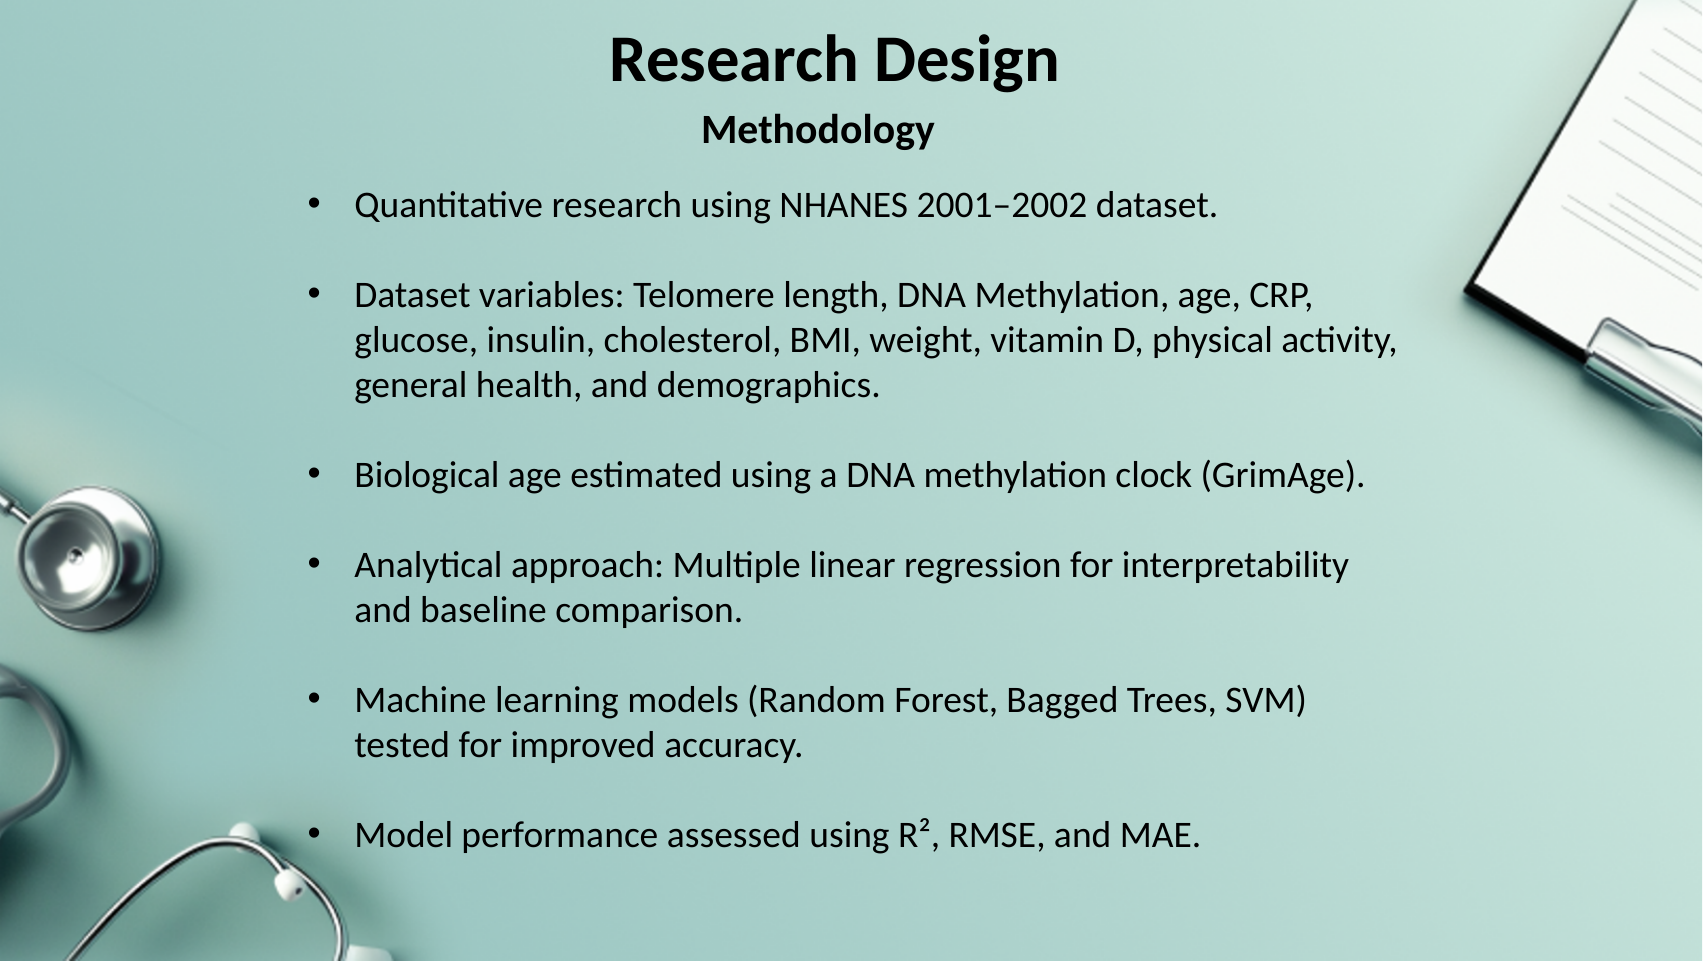

Research Design
Methodology
Quantitative research using NHANES 2001–2002 dataset.

Dataset variables: Telomere length, DNA Methylation, age, CRP, glucose, insulin, cholesterol, BMI, weight, vitamin D, physical activity, general health, and demographics.

Biological age estimated using a DNA methylation clock (GrimAge).

Analytical approach: Multiple linear regression for interpretability and baseline comparison.

Machine learning models (Random Forest, Bagged Trees, SVM) tested for improved accuracy.

Model performance assessed using R², RMSE, and MAE.